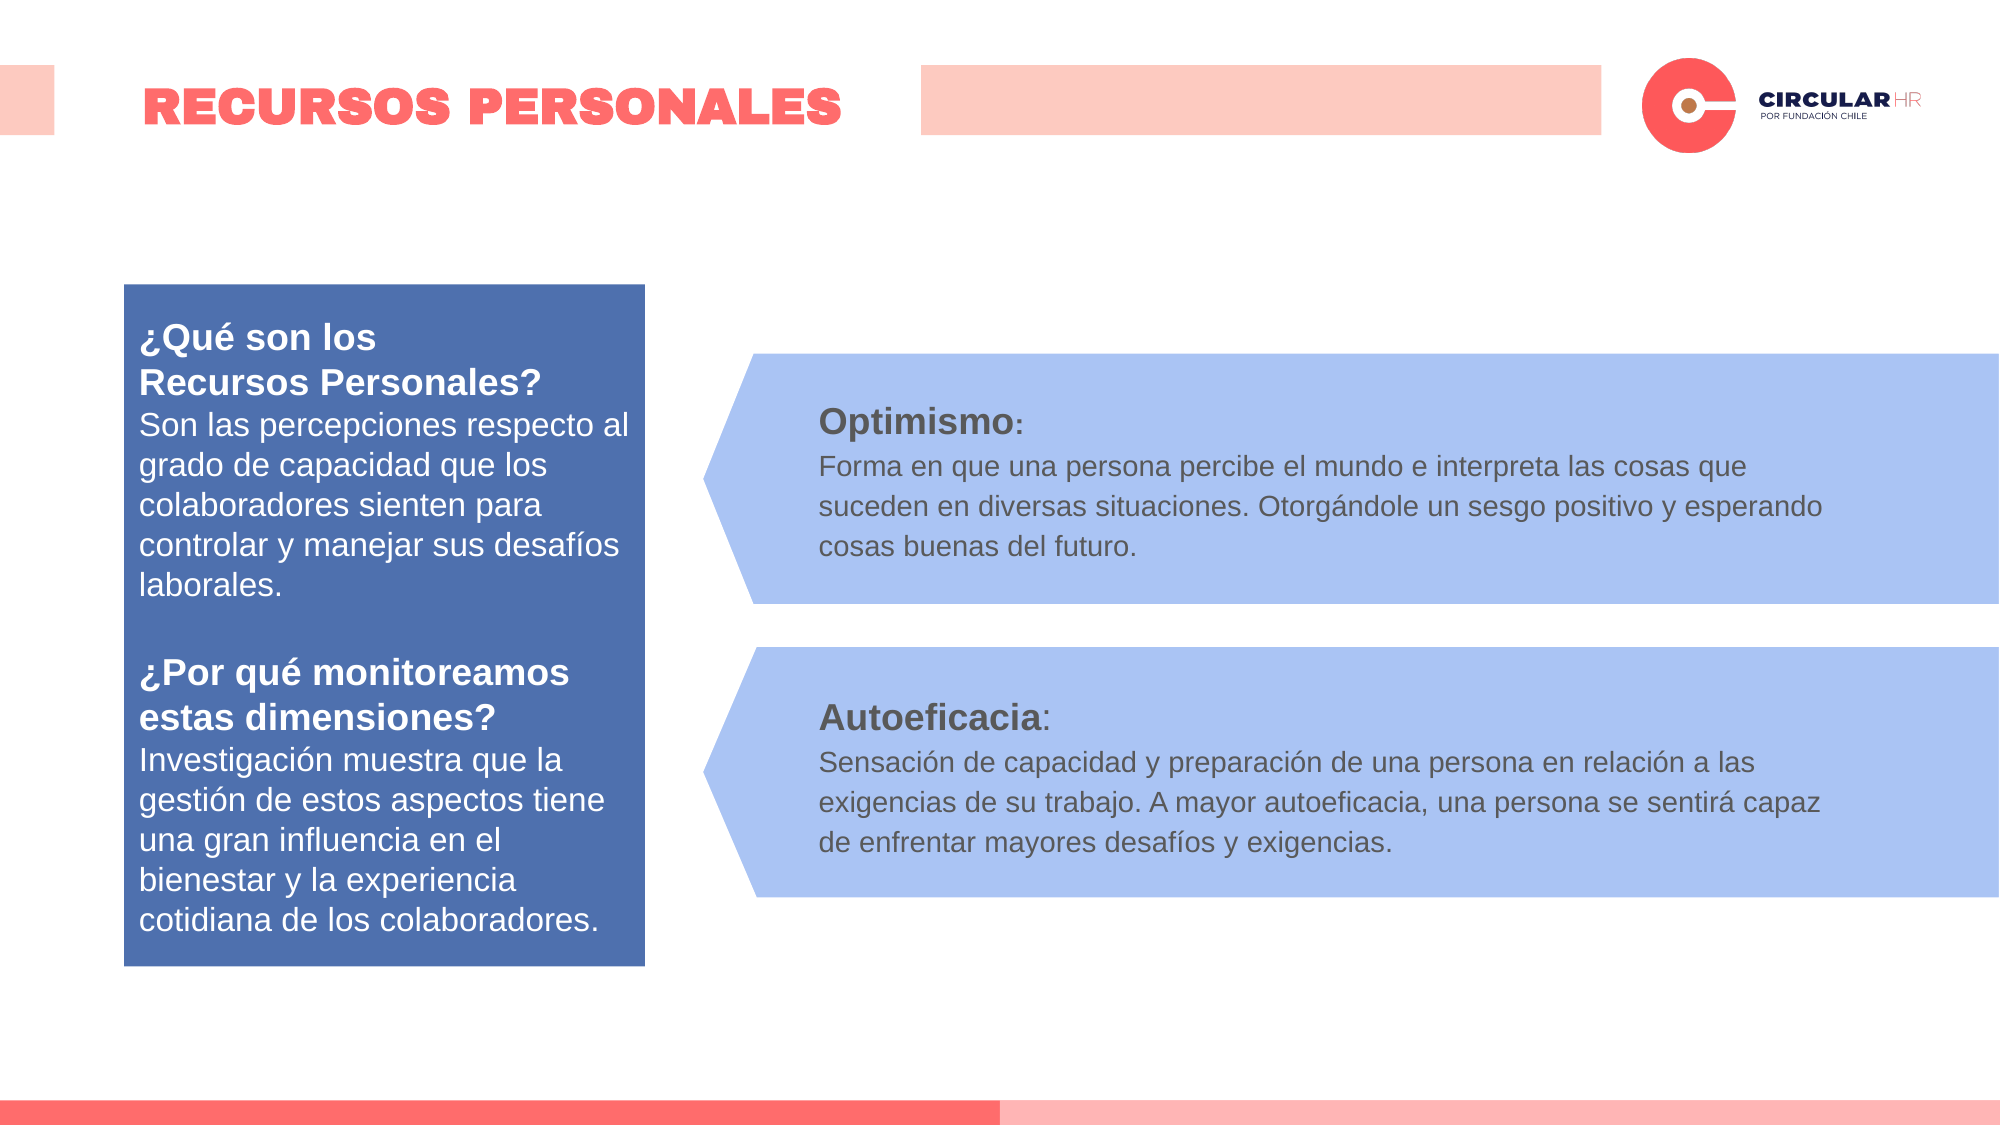

RECURSOS PERSONALES

¿Qué son los
Recursos Personales?
Son las percepciones respecto al grado de capacidad que los colaboradores sienten para controlar y manejar sus desafíos laborales.

¿Por qué monitoreamos
estas dimensiones?
Investigación muestra que la gestión de estos aspectos tiene una gran influencia en el bienestar y la experiencia cotidiana de los colaboradores.

Optimismo:
Forma en que una persona percibe el mundo e interpreta las cosas que suceden en diversas situaciones. Otorgándole un sesgo positivo y esperando cosas buenas del futuro.

Autoeficacia:
Sensación de capacidad y preparación de una persona en relación a las exigencias de su trabajo. A mayor autoeficacia, una persona se sentirá capaz de enfrentar mayores desafíos y exigencias.